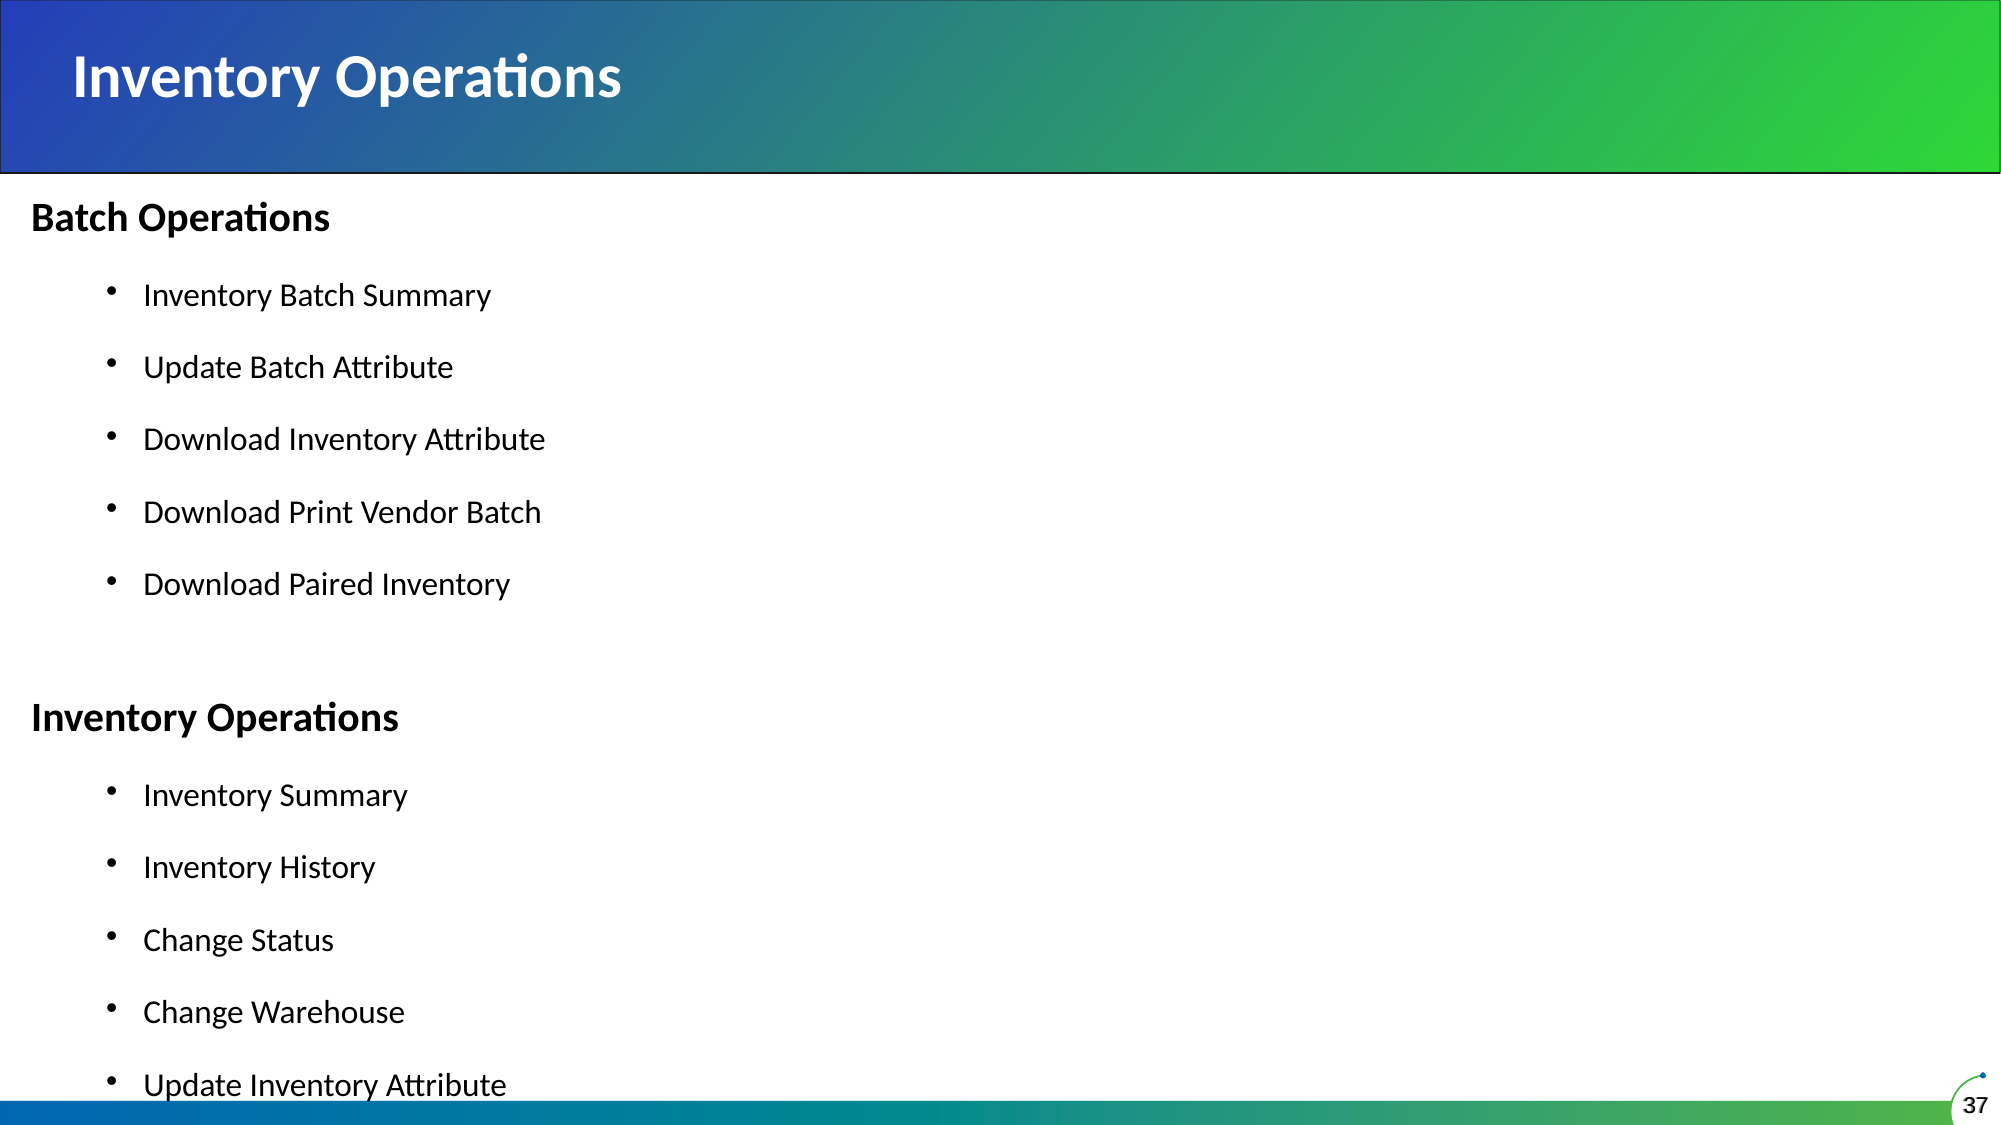

# Inventory Operations
Batch Operations
Inventory Batch Summary
Update Batch Attribute
Download Inventory Attribute
Download Print Vendor Batch
Download Paired Inventory

Inventory Operations
Inventory Summary
Inventory History
Change Status
Change Warehouse
Update Inventory Attribute